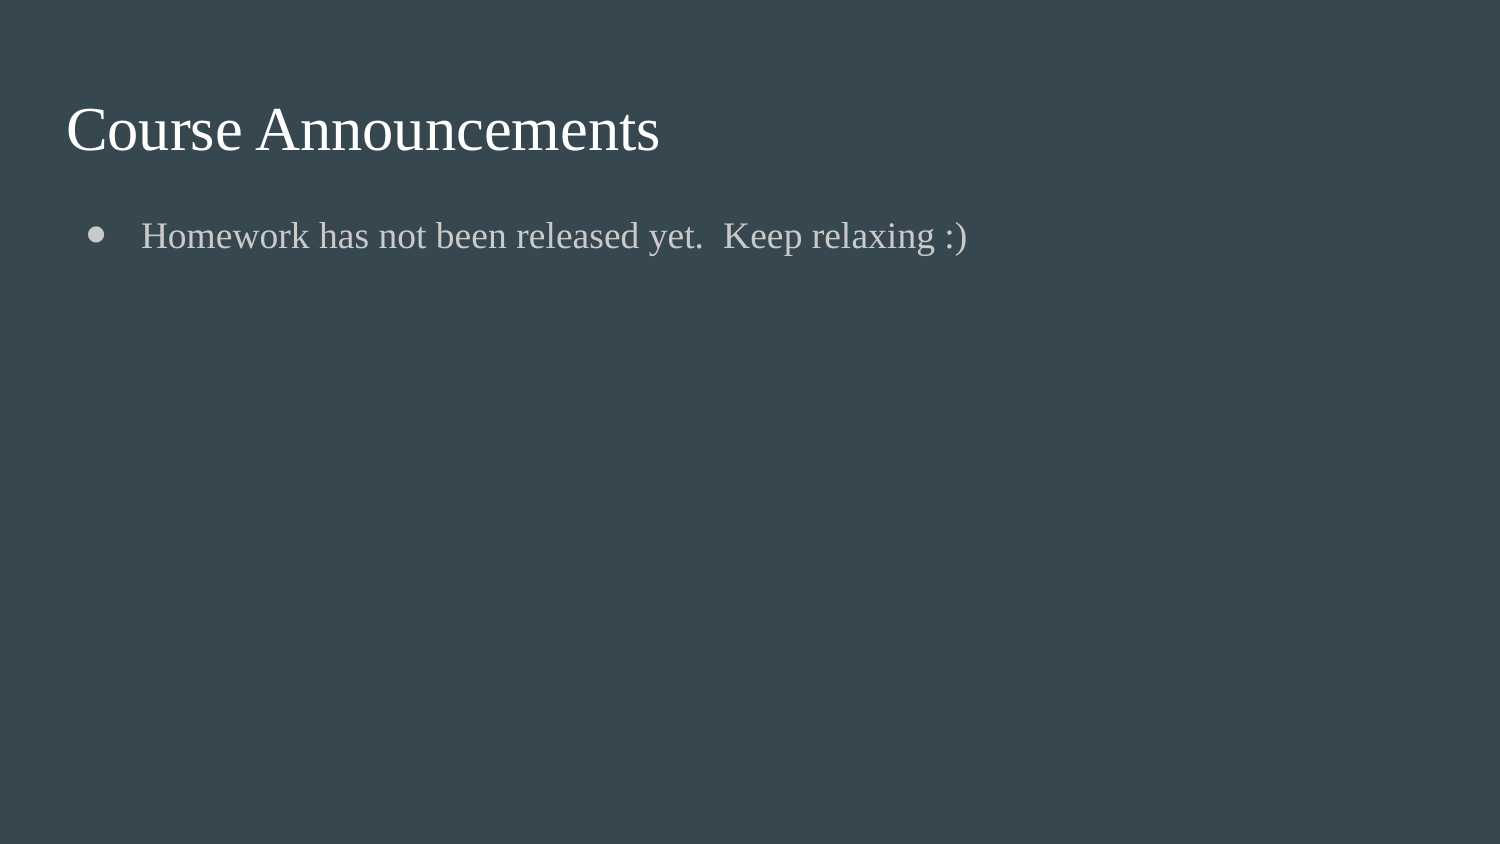

# Course Announcements
Homework has not been released yet.  Keep relaxing :)